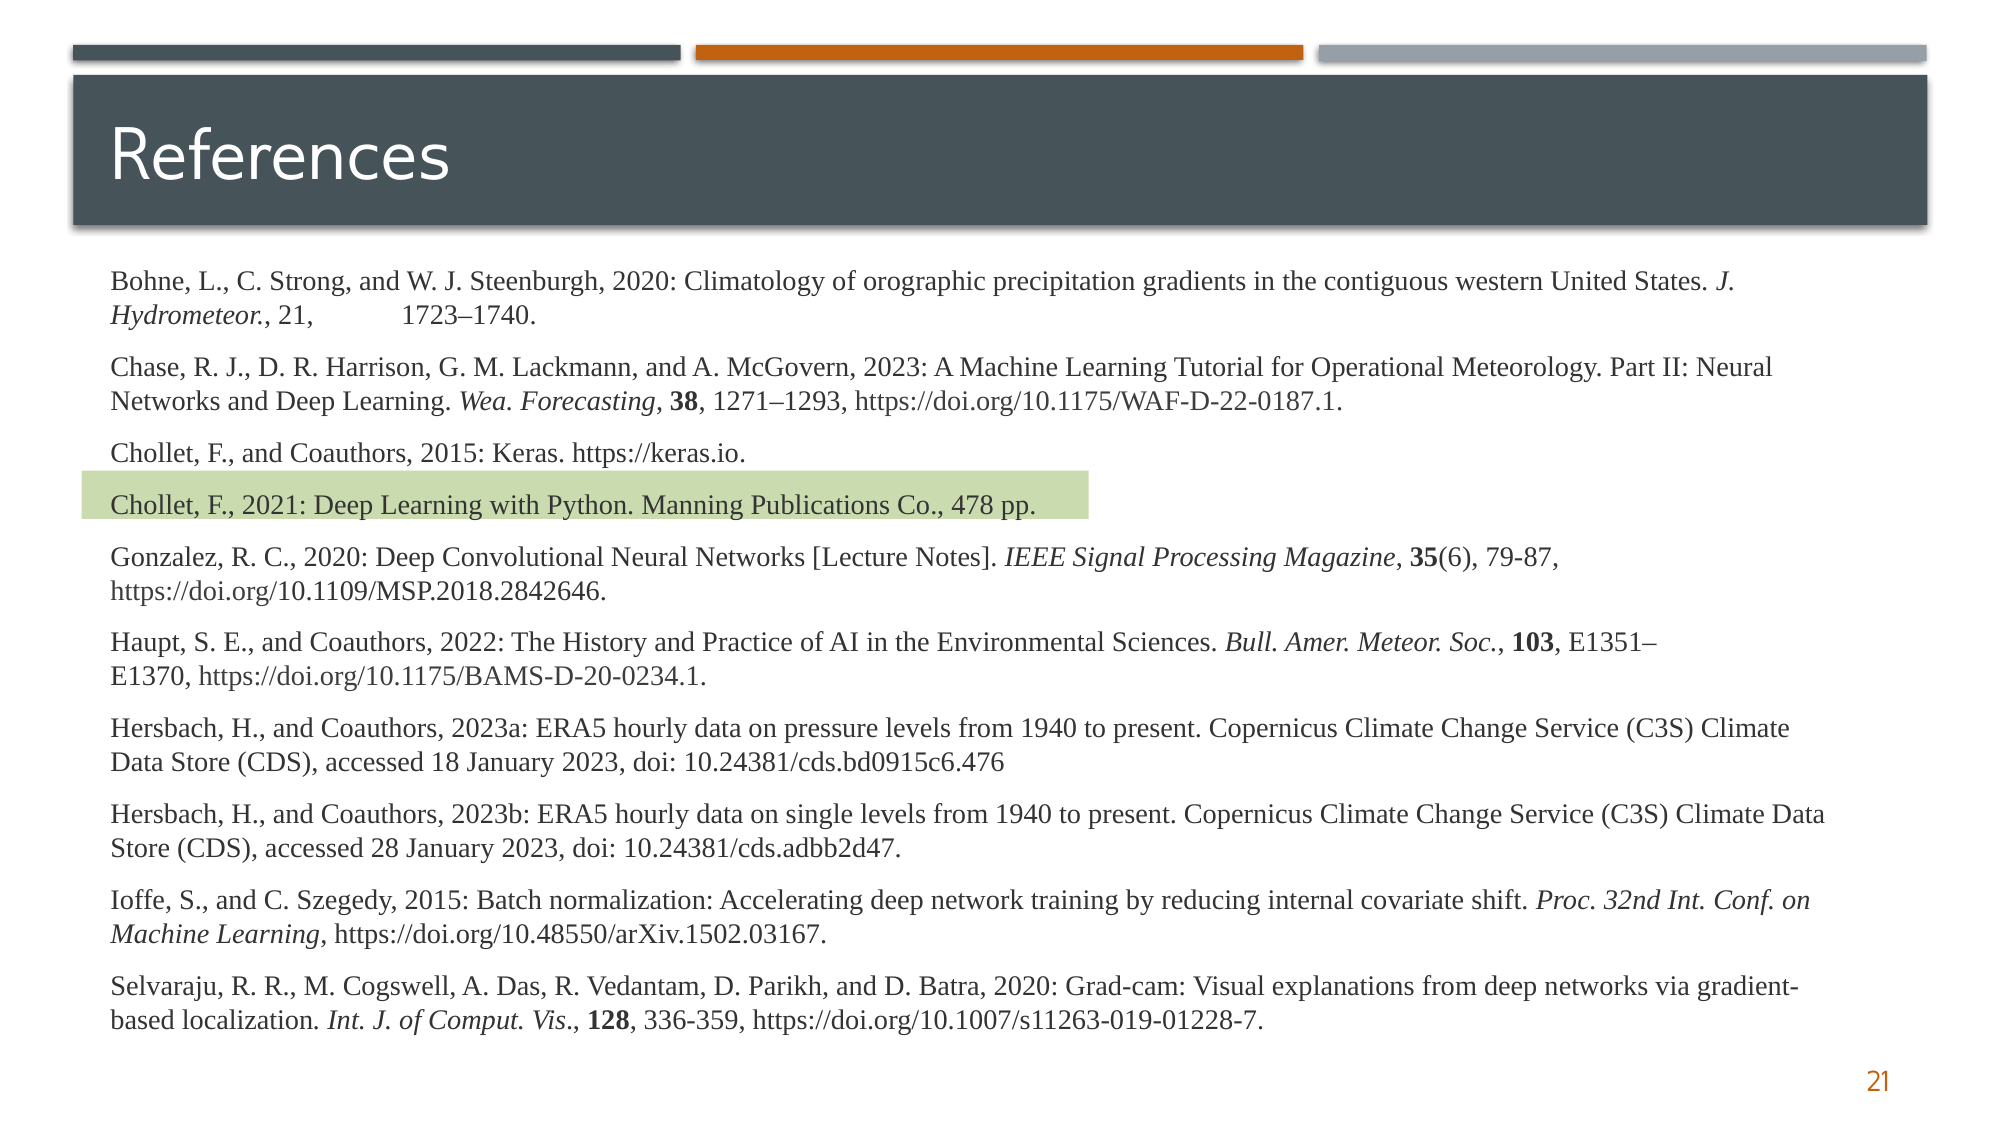

# References
Bohne, L., C. Strong, and W. J. Steenburgh, 2020: Climatology of orographic precipitation gradients in the contiguous western United States. J. 	Hydrometeor., 21, 	1723–1740.
Chase, R. J., D. R. Harrison, G. M. Lackmann, and A. McGovern, 2023: A Machine Learning Tutorial for Operational Meteorology. Part II: Neural 	Networks and Deep Learning. Wea. Forecasting, 38, 1271–1293, https://doi.org/10.1175/WAF-D-22-0187.1.
Chollet, F., and Coauthors, 2015: Keras. https://keras.io.
Chollet, F., 2021: Deep Learning with Python. Manning Publications Co., 478 pp.
Gonzalez, R. C., 2020: Deep Convolutional Neural Networks [Lecture Notes]. IEEE Signal Processing Magazine, 35(6), 79-87, 	https://doi.org/10.1109/MSP.2018.2842646.
Haupt, S. E., and Coauthors, 2022: The History and Practice of AI in the Environmental Sciences. Bull. Amer. Meteor. Soc., 103, E1351–	E1370, https://doi.org/10.1175/BAMS-D-20-0234.1.
Hersbach, H., and Coauthors, 2023a: ERA5 hourly data on pressure levels from 1940 to present. Copernicus Climate Change Service (C3S) Climate 	Data Store (CDS), accessed 18 January 2023, doi: 10.24381/cds.bd0915c6.476
Hersbach, H., and Coauthors, 2023b: ERA5 hourly data on single levels from 1940 to present. Copernicus Climate Change Service (C3S) Climate Data 	Store (CDS), accessed 28 January 2023, doi: 10.24381/cds.adbb2d47.
Ioffe, S., and C. Szegedy, 2015: Batch normalization: Accelerating deep network training by reducing internal covariate shift. Proc. 32nd Int. Conf. on 	Machine Learning, https://doi.org/10.48550/arXiv.1502.03167.
Selvaraju, R. R., M. Cogswell, A. Das, R. Vedantam, D. Parikh, and D. Batra, 2020: Grad-cam: Visual explanations from deep networks via gradient-	based localization. Int. J. of Comput. Vis., 128, 336-359, https://doi.org/10.1007/s11263-019-01228-7.

21